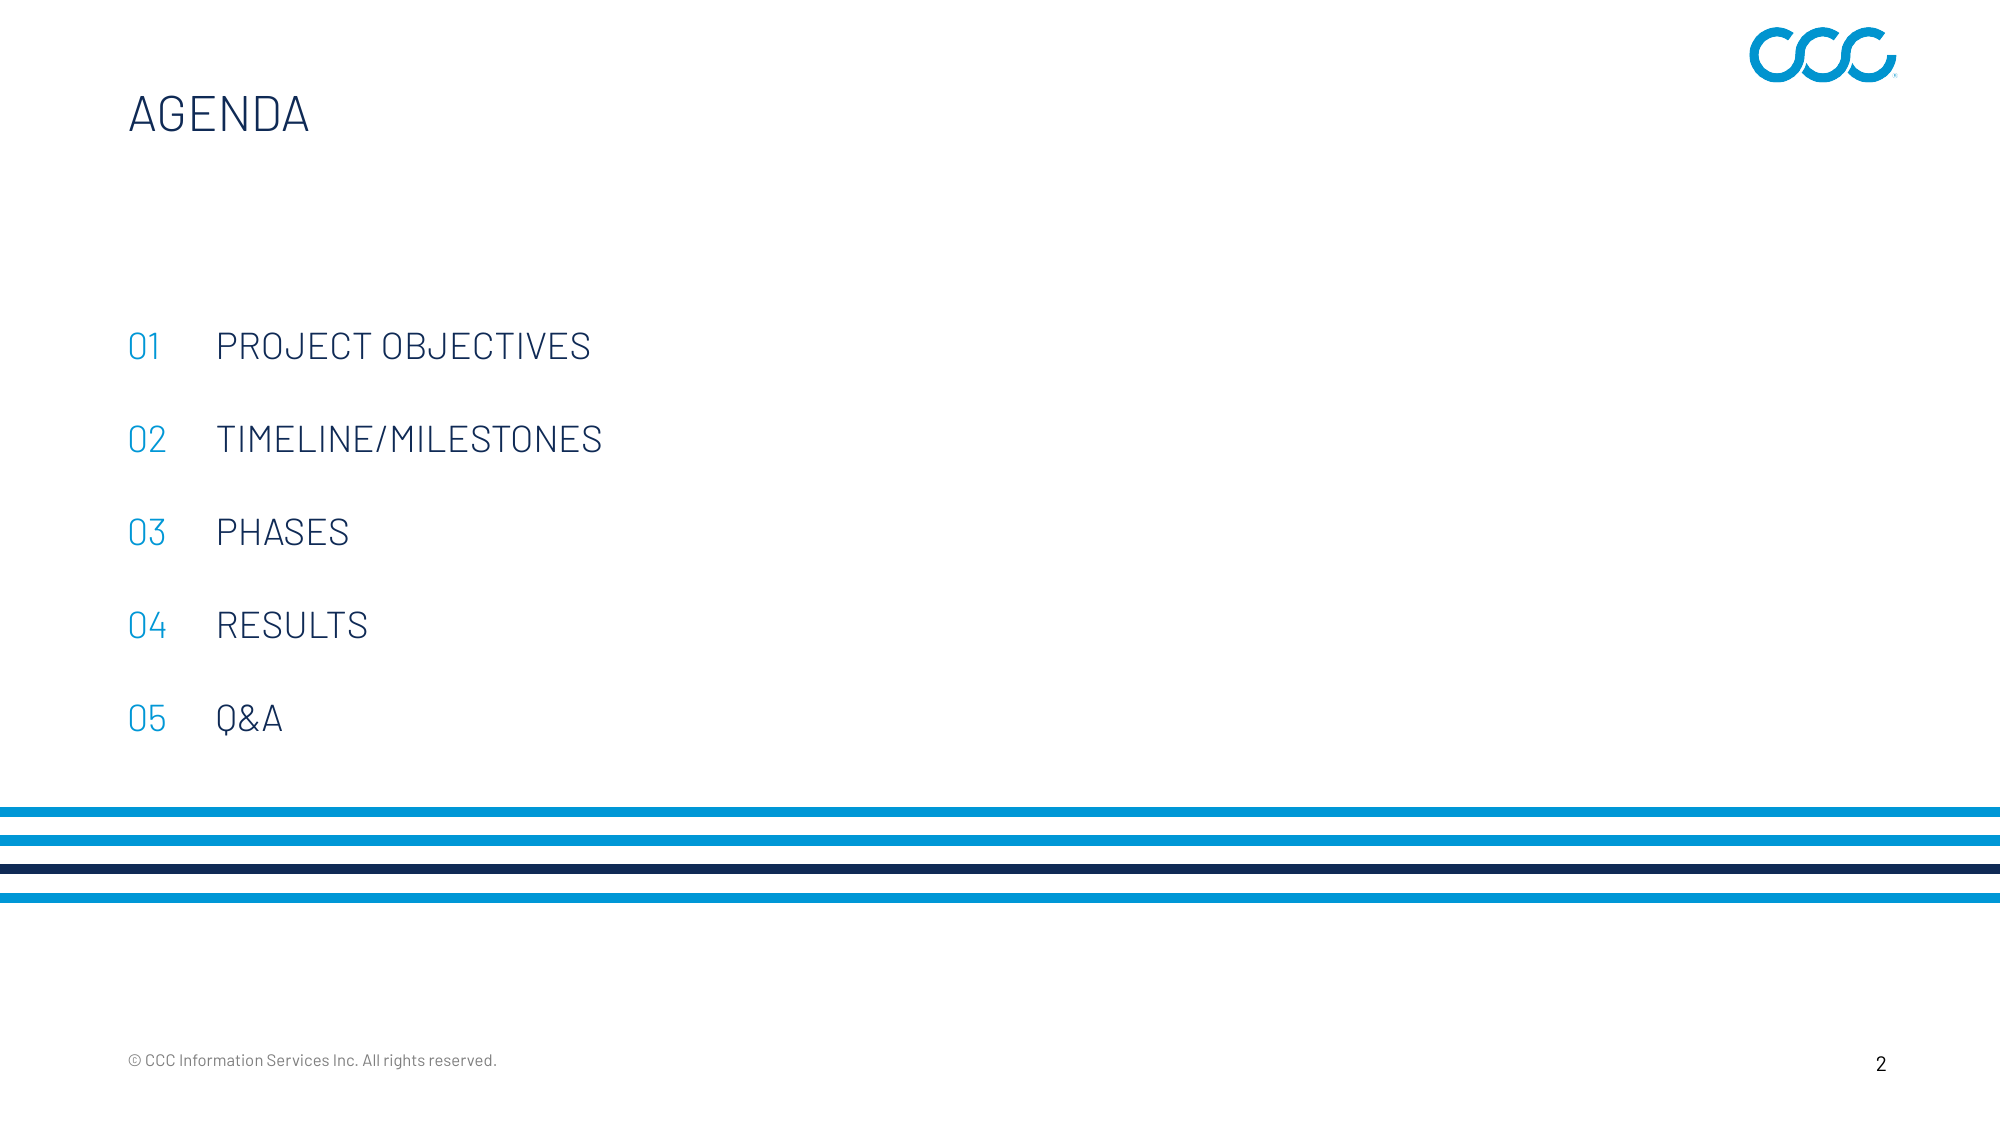

# AGENDA
01
02
03
04
05
PROJECT OBJECTIVES
TIMELINE/MILESTONES
PHASES
RESULTS
Q&A

© CCC Information Services Inc. All rights reserved.
2